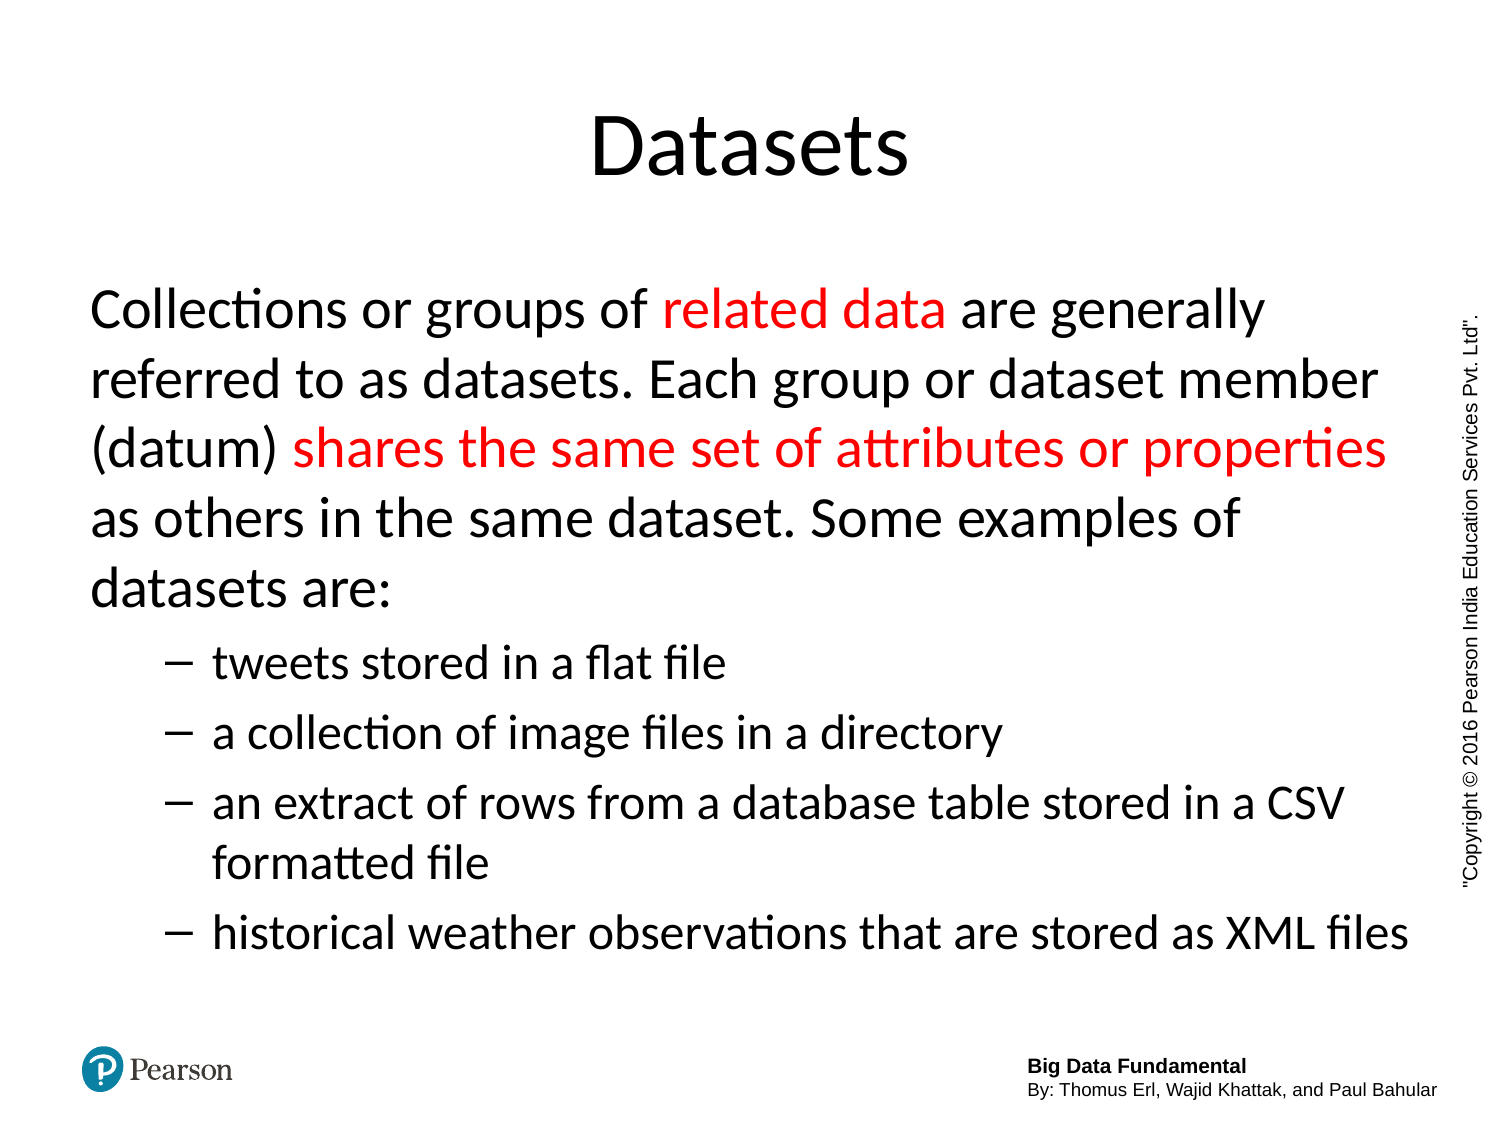

# Datasets
Collections or groups of related data are generally referred to as datasets. Each group or dataset member (datum) shares the same set of attributes or properties as others in the same dataset. Some examples of datasets are:
tweets stored in a flat file
a collection of image files in a directory
an extract of rows from a database table stored in a CSV formatted file
historical weather observations that are stored as XML files